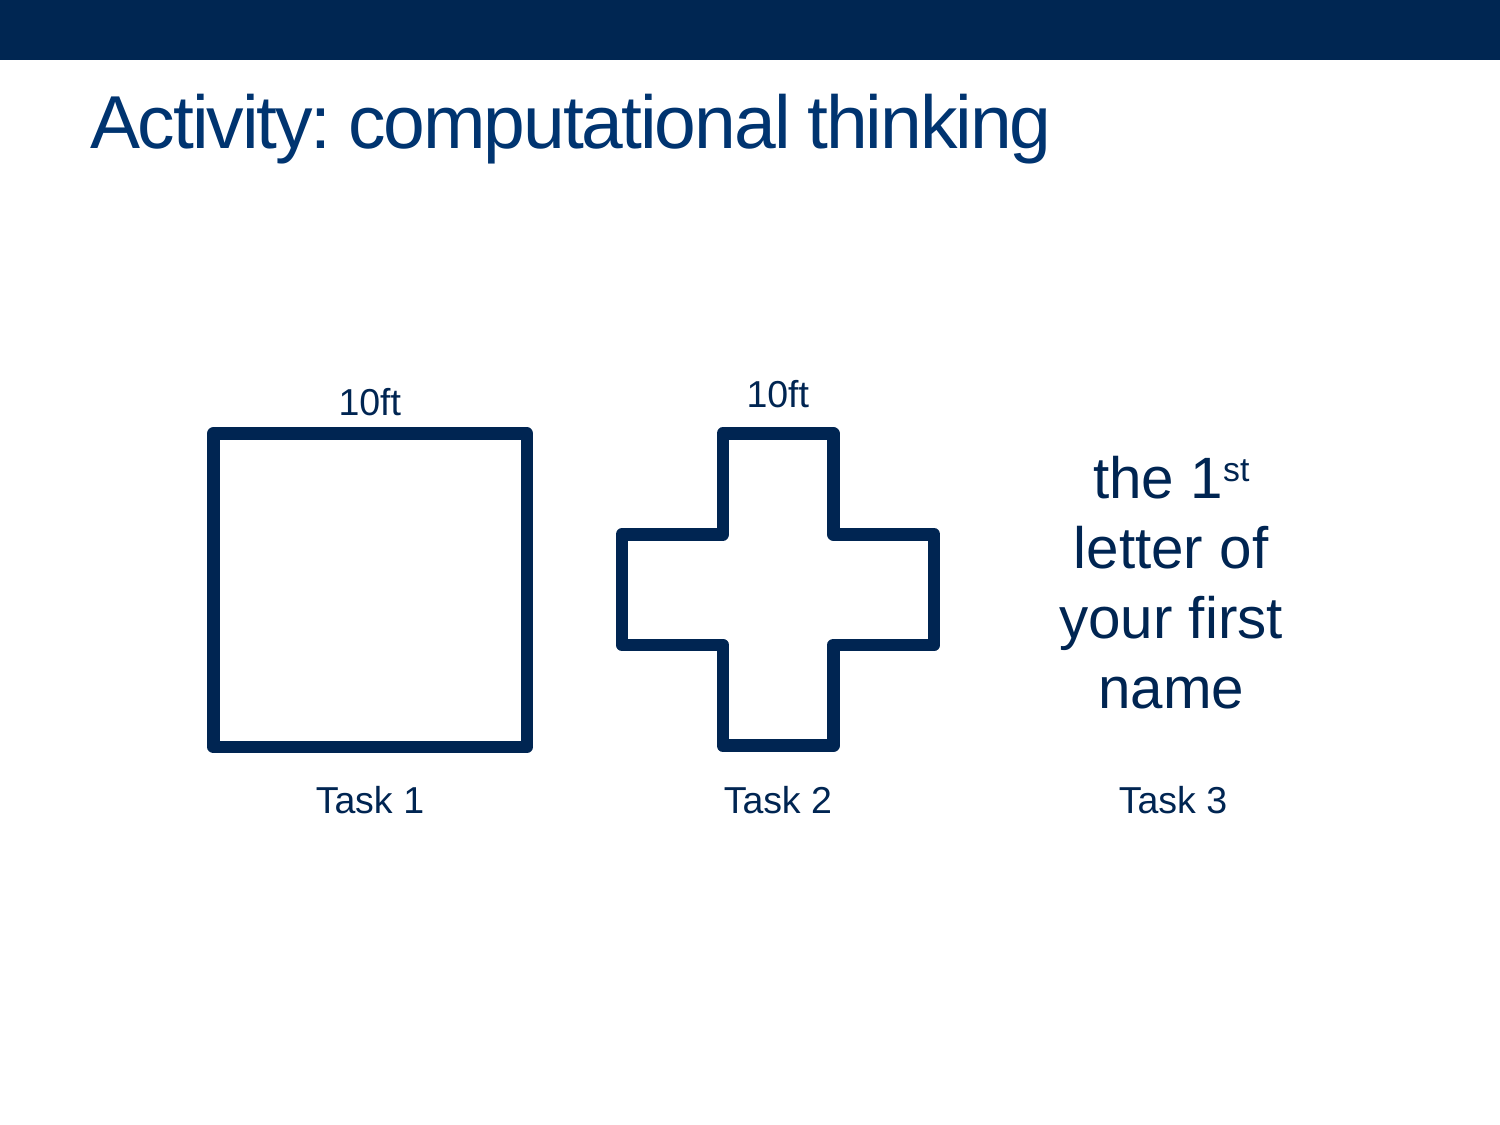

# Activity: computational thinking
10ft

Task 2
10ft

Task 1
the 1st letter of your first name
Task 3